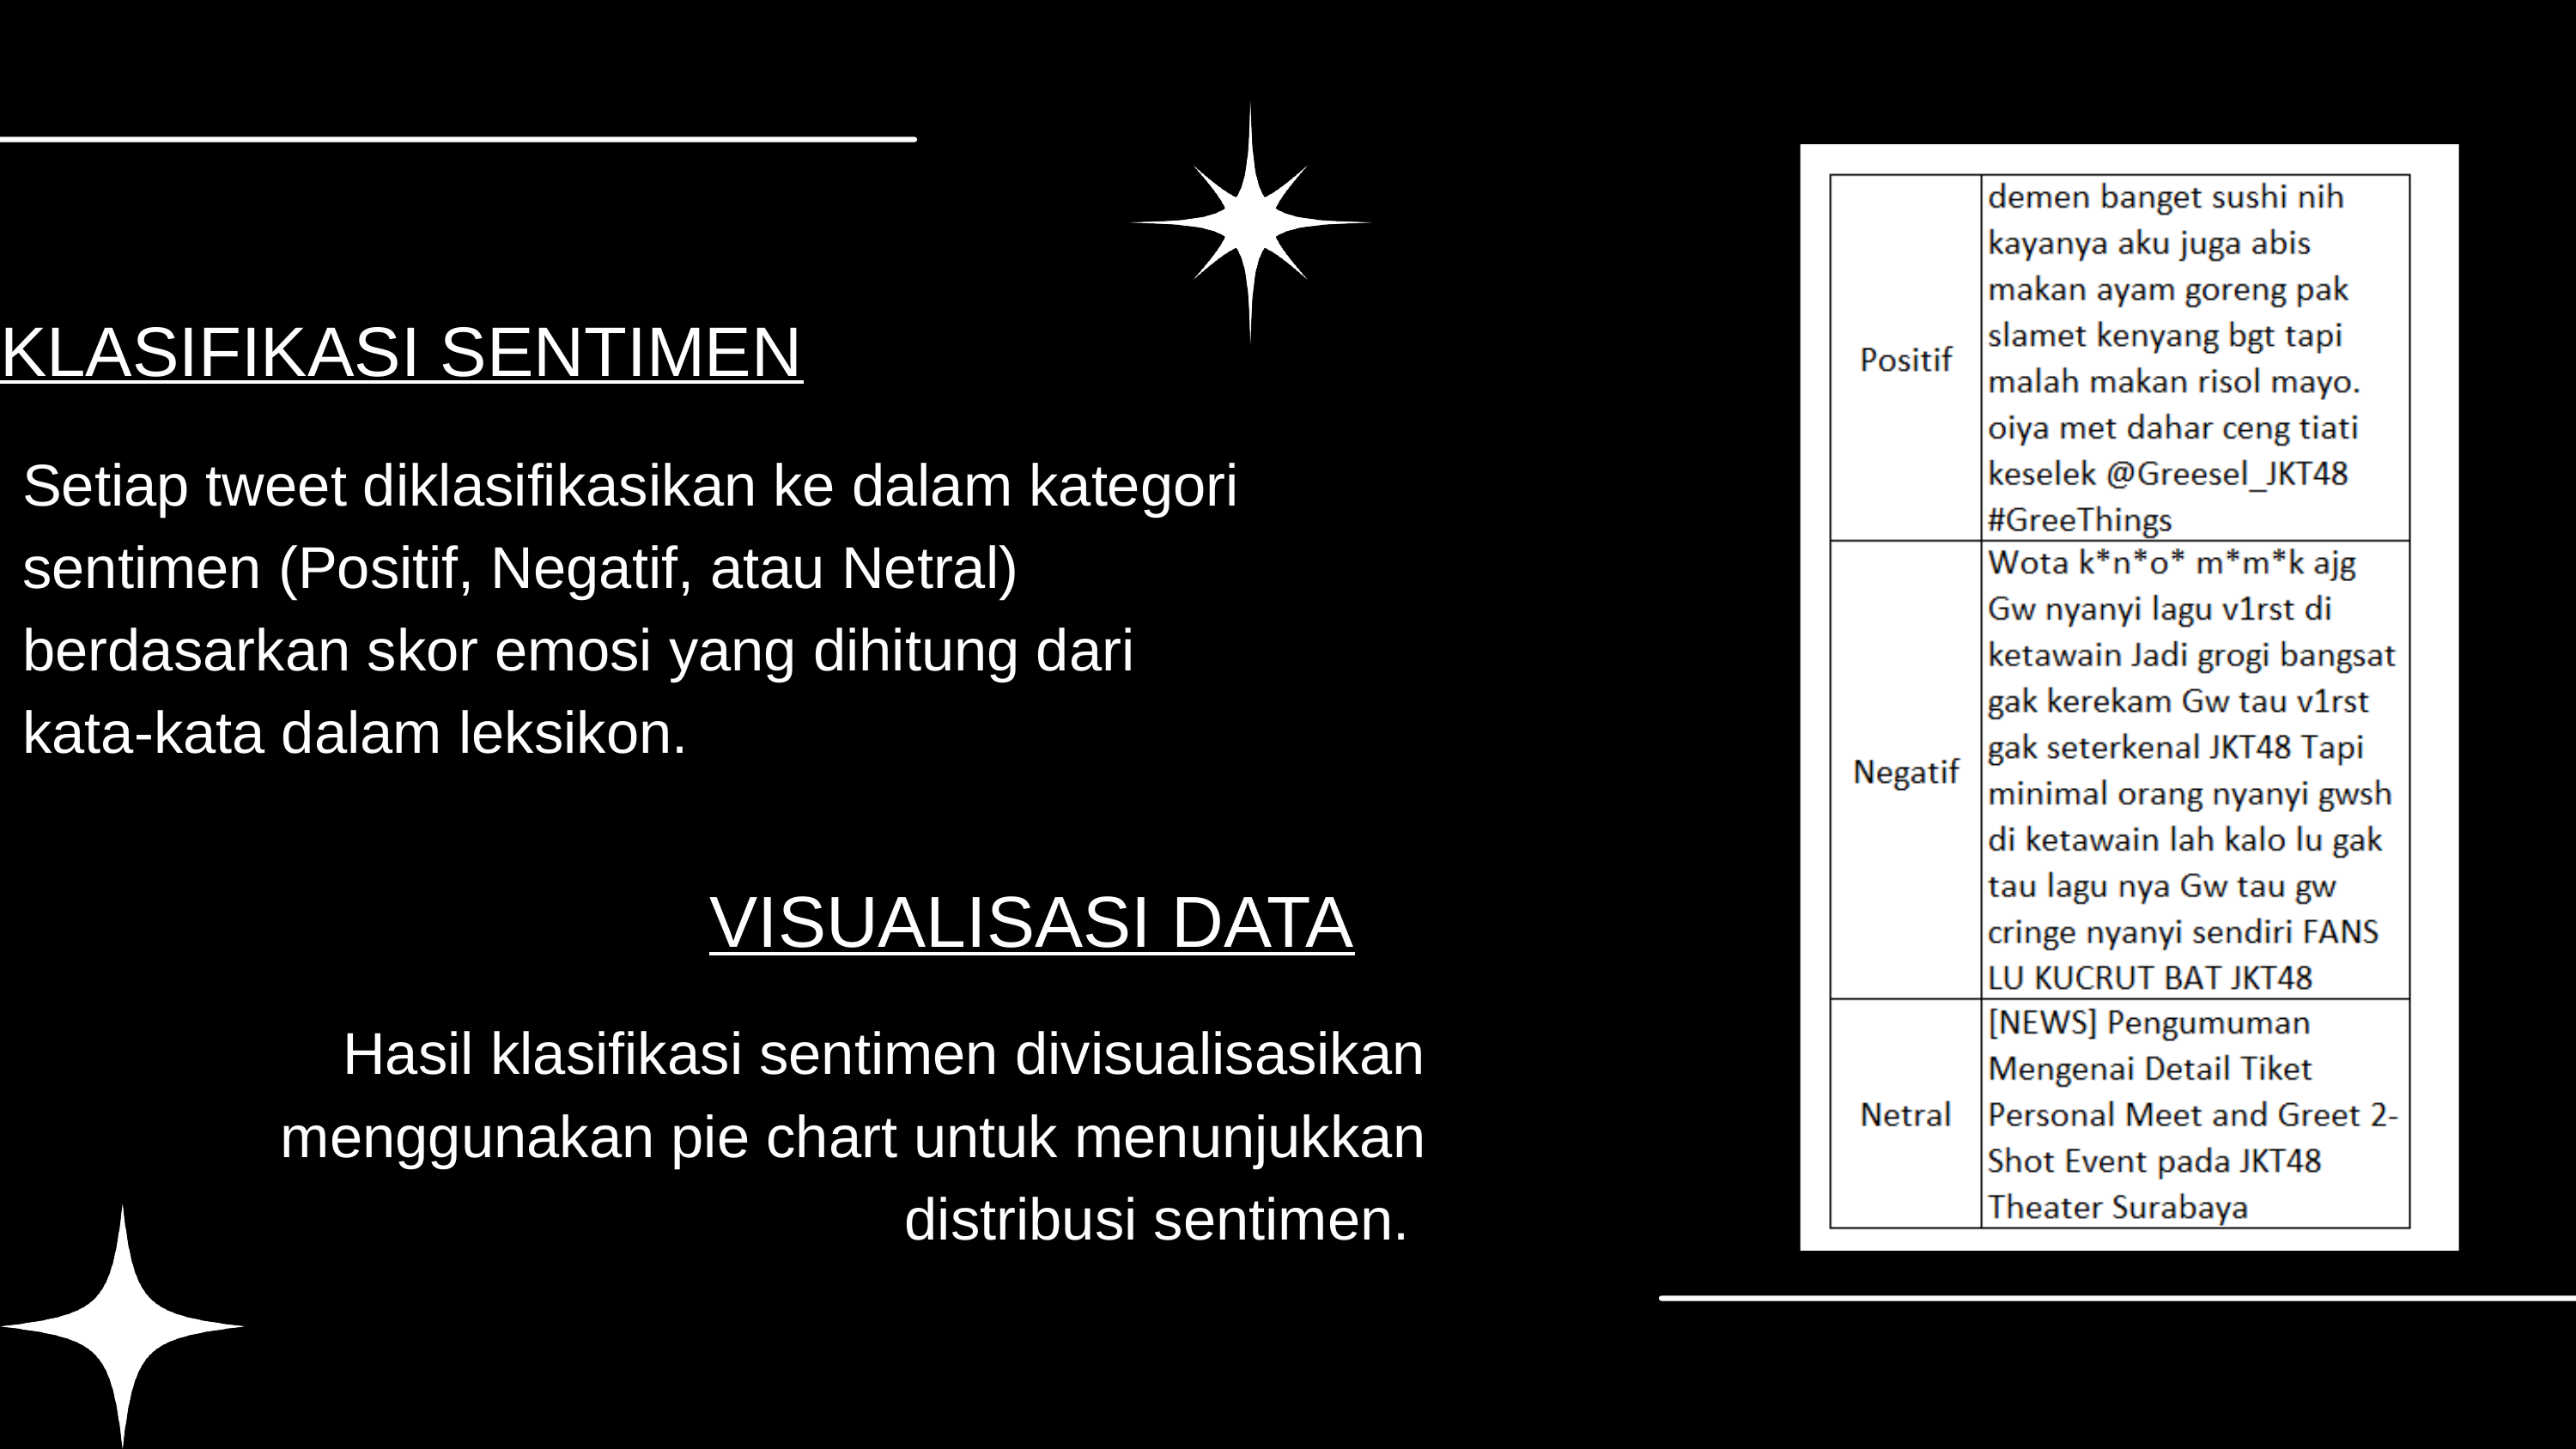

KLASIFIKASI SENTIMEN
Setiap tweet diklasifikasikan ke dalam kategori sentimen (Positif, Negatif, atau Netral) berdasarkan skor emosi yang dihitung dari kata-kata dalam leksikon.

VISUALISASI DATA
Hasil klasifikasi sentimen divisualisasikan menggunakan pie chart untuk menunjukkan distribusi sentimen.